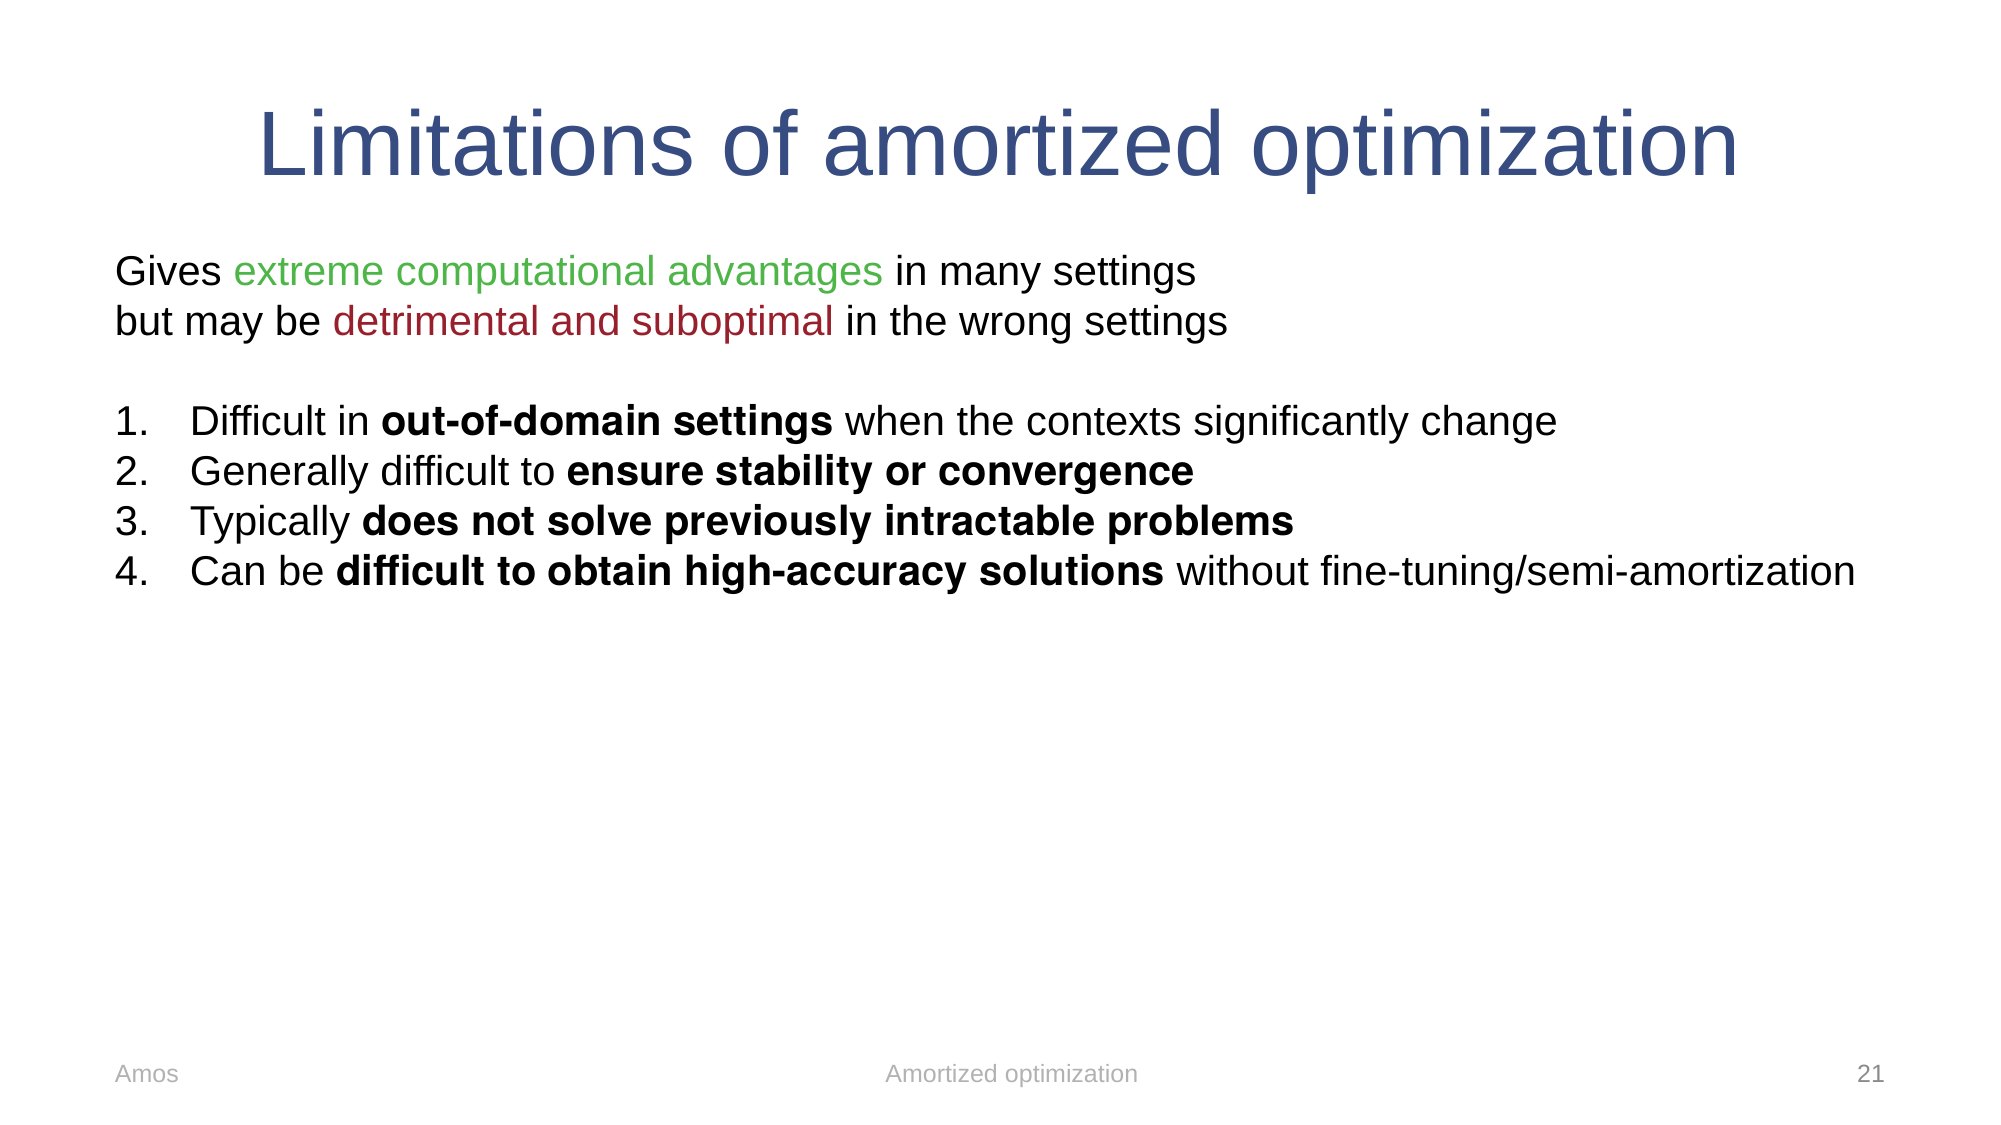

# Limitations of amortized optimization
Gives extreme computational advantages in many settings
but may be detrimental and suboptimal in the wrong settings

Difficult in out-of-domain settings when the contexts significantly change
Generally difficult to ensure stability or convergence
Typically does not solve previously intractable problems
Can be difficult to obtain high-accuracy solutions without fine-tuning/semi-amortization
Amortized optimization
Amos
21